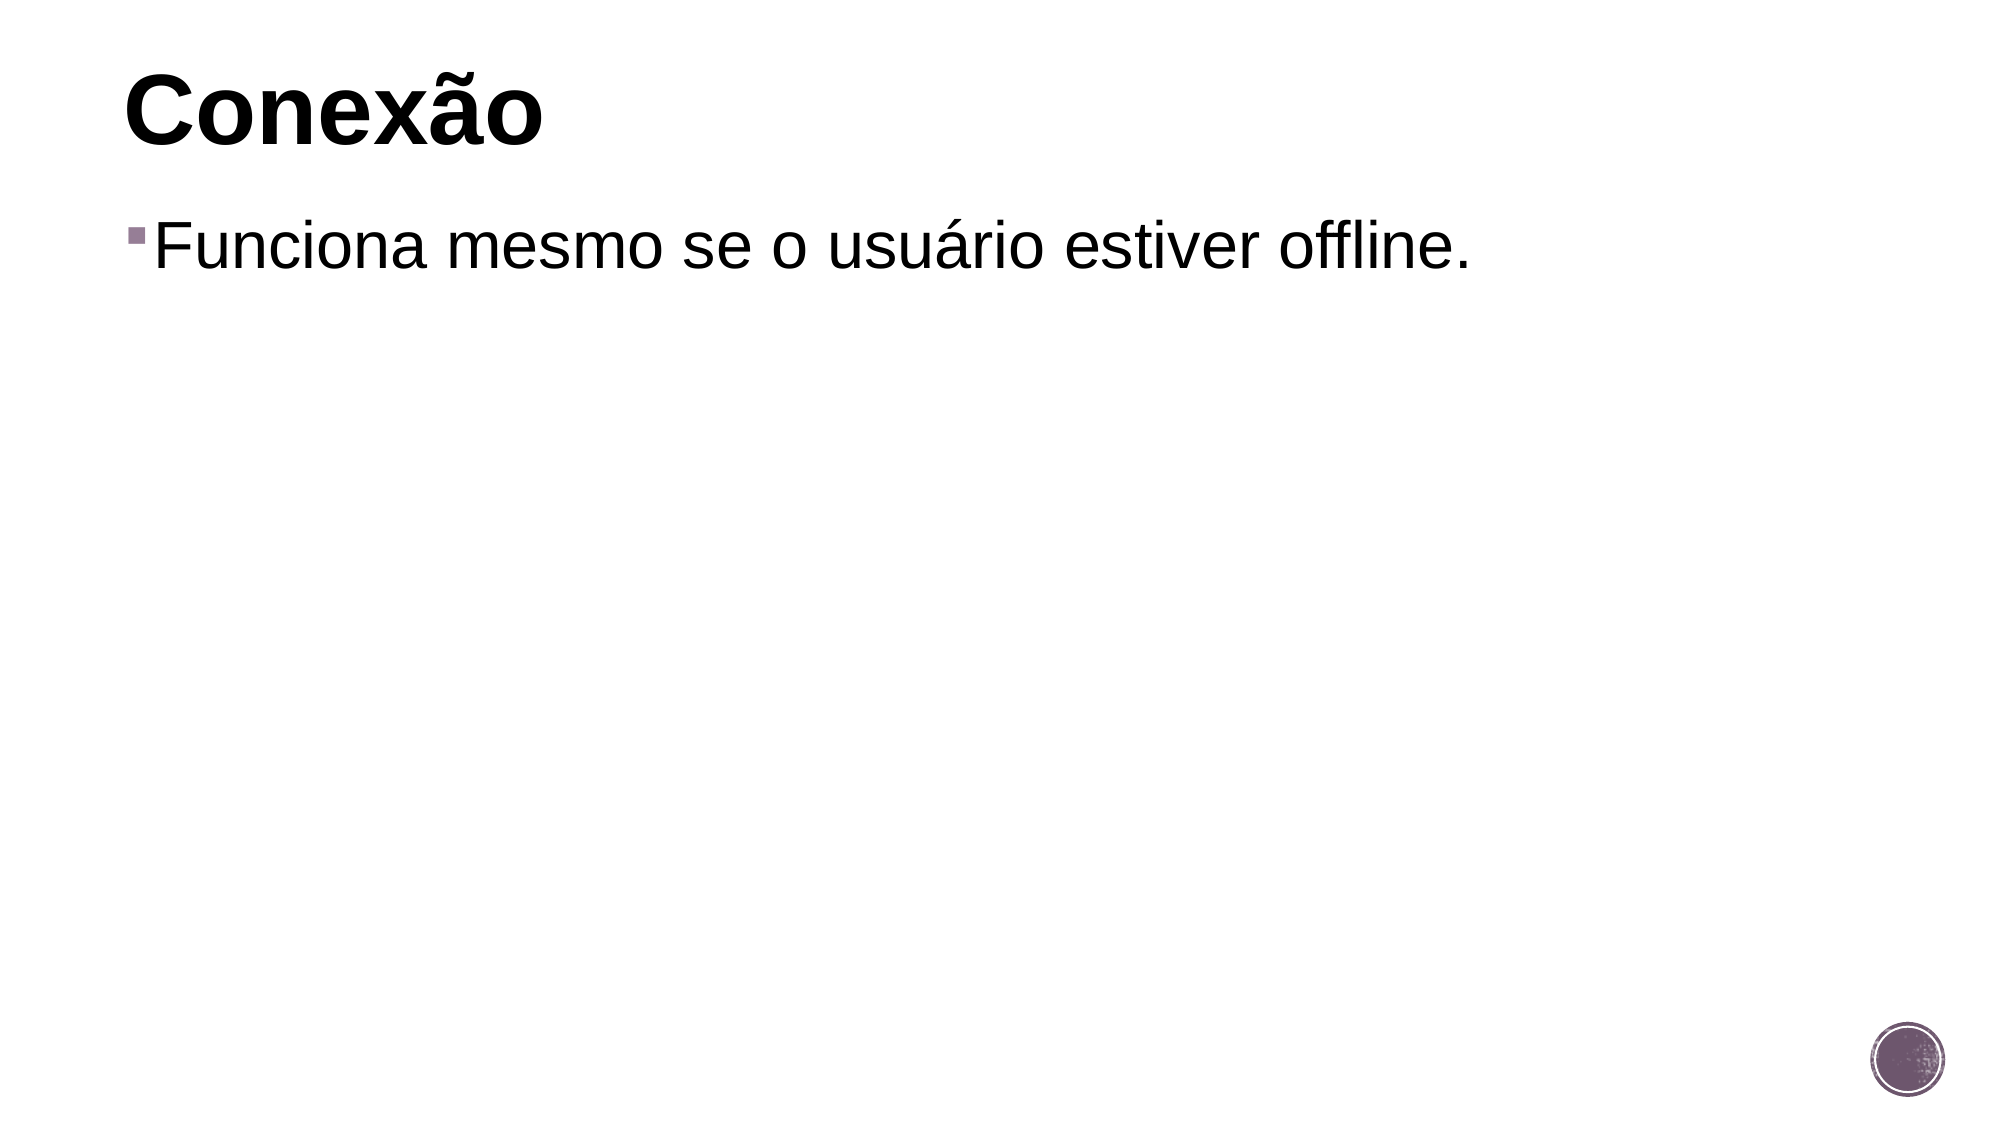

# Conexão
Funciona mesmo se o usuário estiver offline.